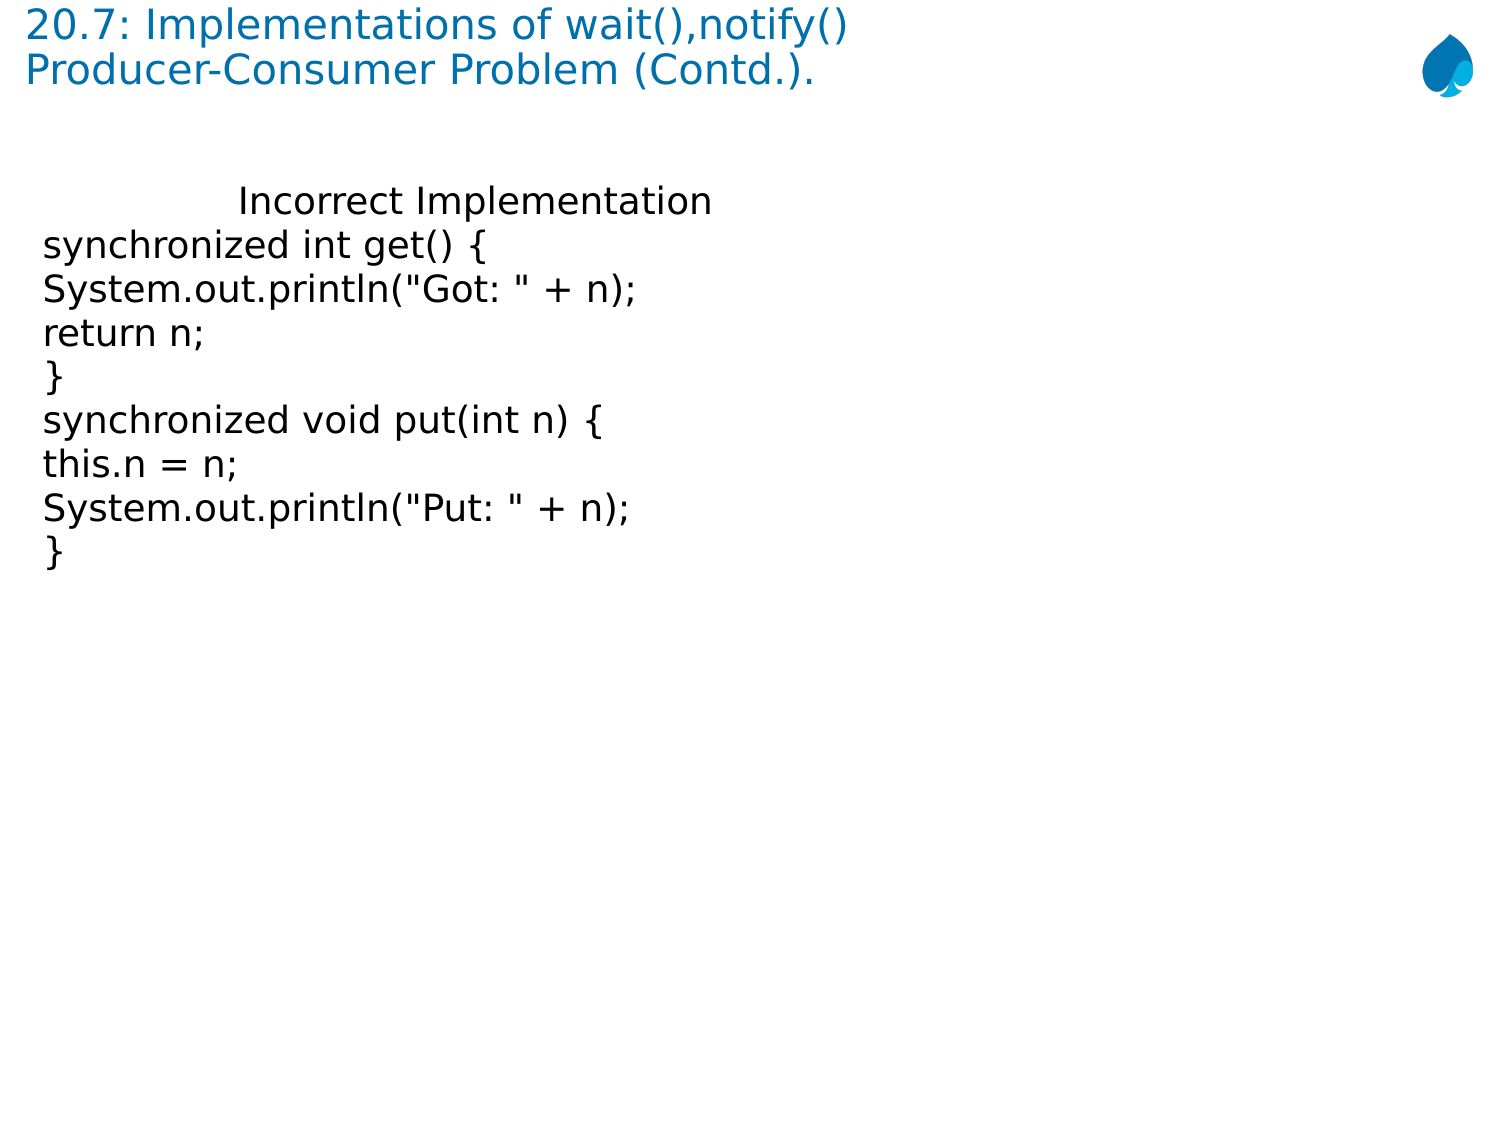

# 20.7: Implementations of wait(),notify() Producer-Consumer Problem (Contd.).
                 Incorrect Implementation
synchronized int get() {
System.out.println("Got: " + n);
return n;
}
synchronized void put(int n) {
this.n = n;
System.out.println("Put: " + n);
}